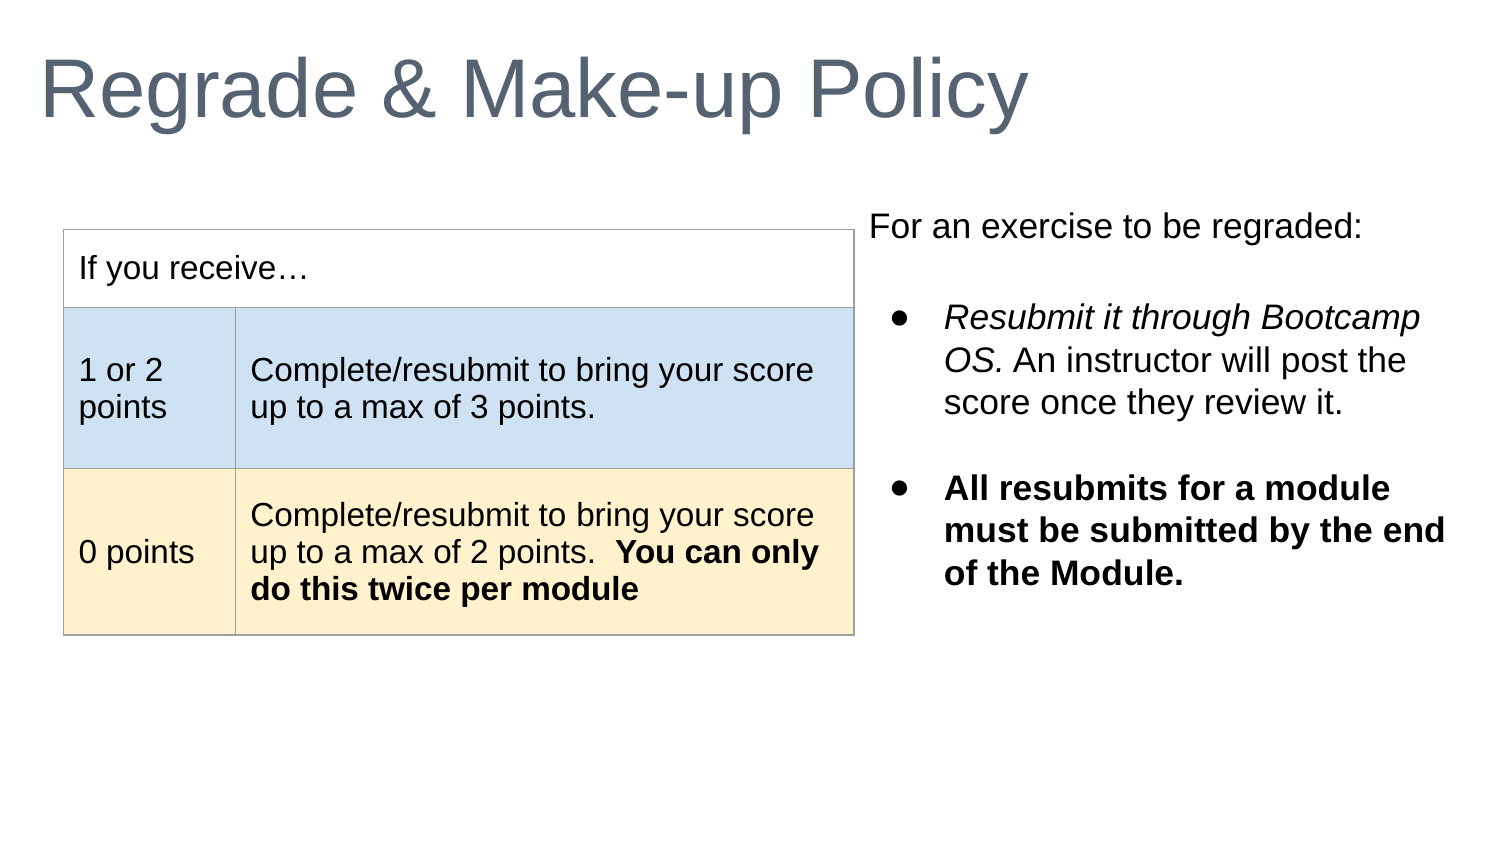

Regrade & Make-up Policy

For an exercise to be regraded:

Resubmit it through Bootcamp OS. An instructor will post the score once they review it.
All resubmits for a module must be submitted by the end of the Module.

| If you receive… |  |
| --- | --- |
| 1 or 2 points | Complete/resubmit to bring your score up to a max of 3 points. |
| 0 points | Complete/resubmit to bring your score up to a max of 2 points. You can only do this twice per module |